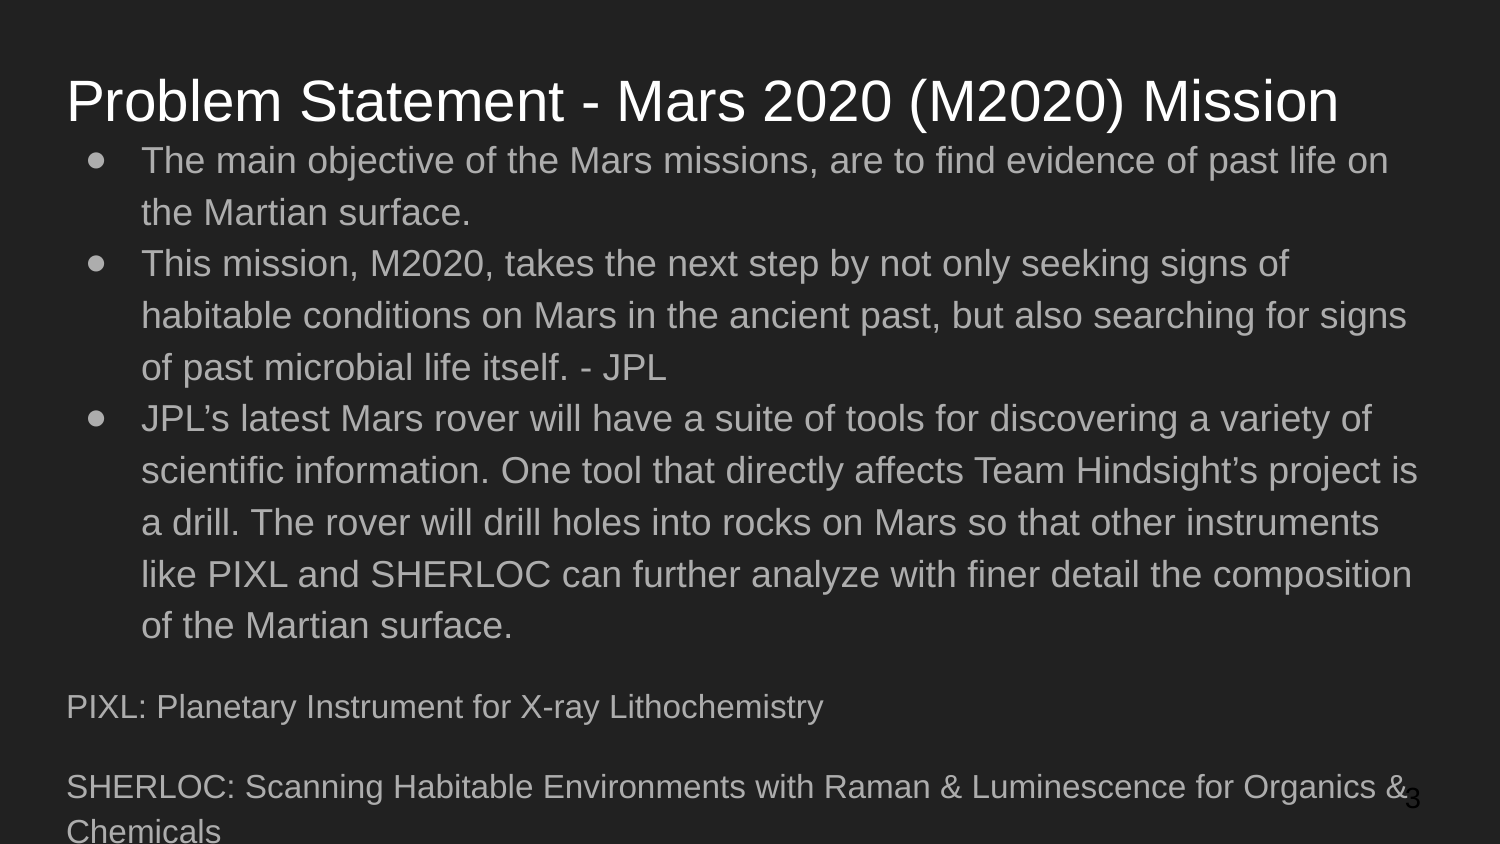

# Problem Statement - Mars 2020 (M2020) Mission
The main objective of the Mars missions, are to find evidence of past life on the Martian surface.
This mission, M2020, takes the next step by not only seeking signs of habitable conditions on Mars in the ancient past, but also searching for signs of past microbial life itself. - JPL
JPL’s latest Mars rover will have a suite of tools for discovering a variety of scientific information. One tool that directly affects Team Hindsight’s project is a drill. The rover will drill holes into rocks on Mars so that other instruments like PIXL and SHERLOC can further analyze with finer detail the composition of the Martian surface.
PIXL: Planetary Instrument for X-ray Lithochemistry
SHERLOC: Scanning Habitable Environments with Raman & Luminescence for Organics & Chemicals
3